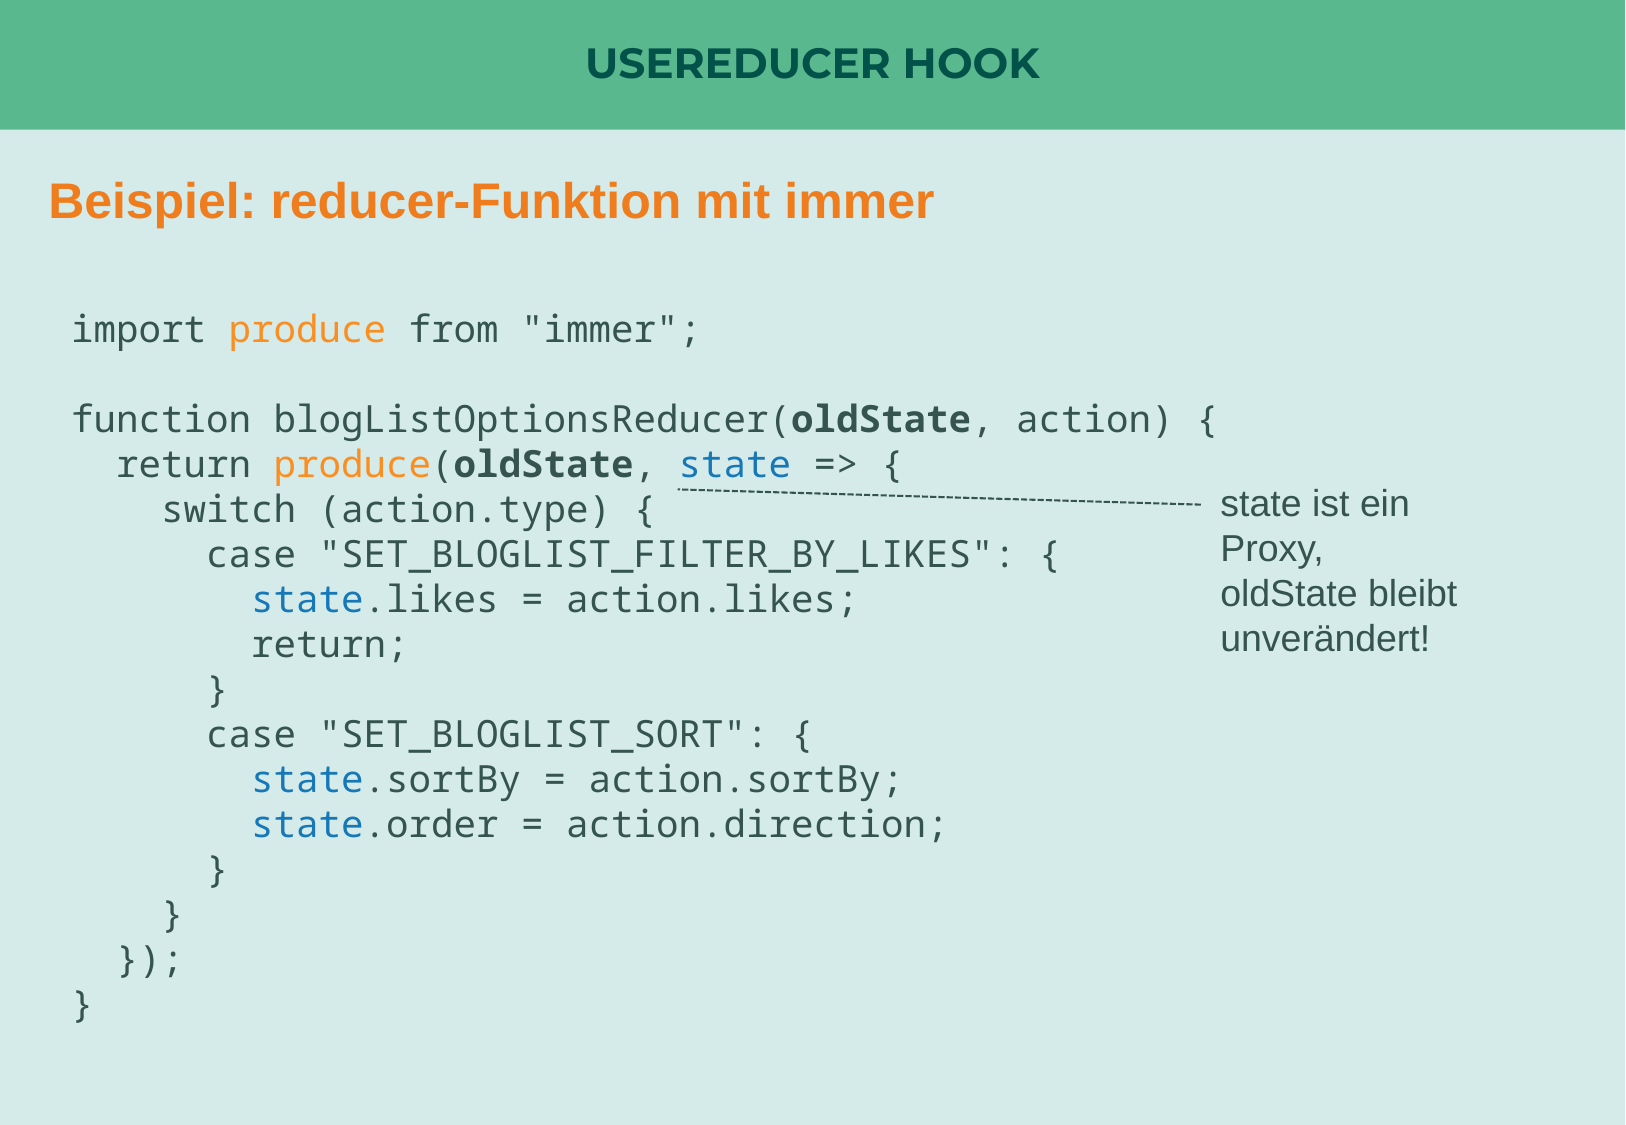

# useReducer Hook
Beispiel: reducer-Funktion mit immer
import produce from "immer";

function blogListOptionsReducer(oldState, action) {
  return produce(oldState, state => {
    switch (action.type) {
      case "SET_BLOGLIST_FILTER_BY_LIKES": {
        state.likes = action.likes;
        return;
      }
      case "SET_BLOGLIST_SORT": {
        state.sortBy = action.sortBy;
        state.order = action.direction;
      }
    }
  });
}

state ist ein Proxy,
oldState bleibt unverändert!
Beispiel: ChatPage oder Tabs

Beispiel: UserStatsPage für fetch ?